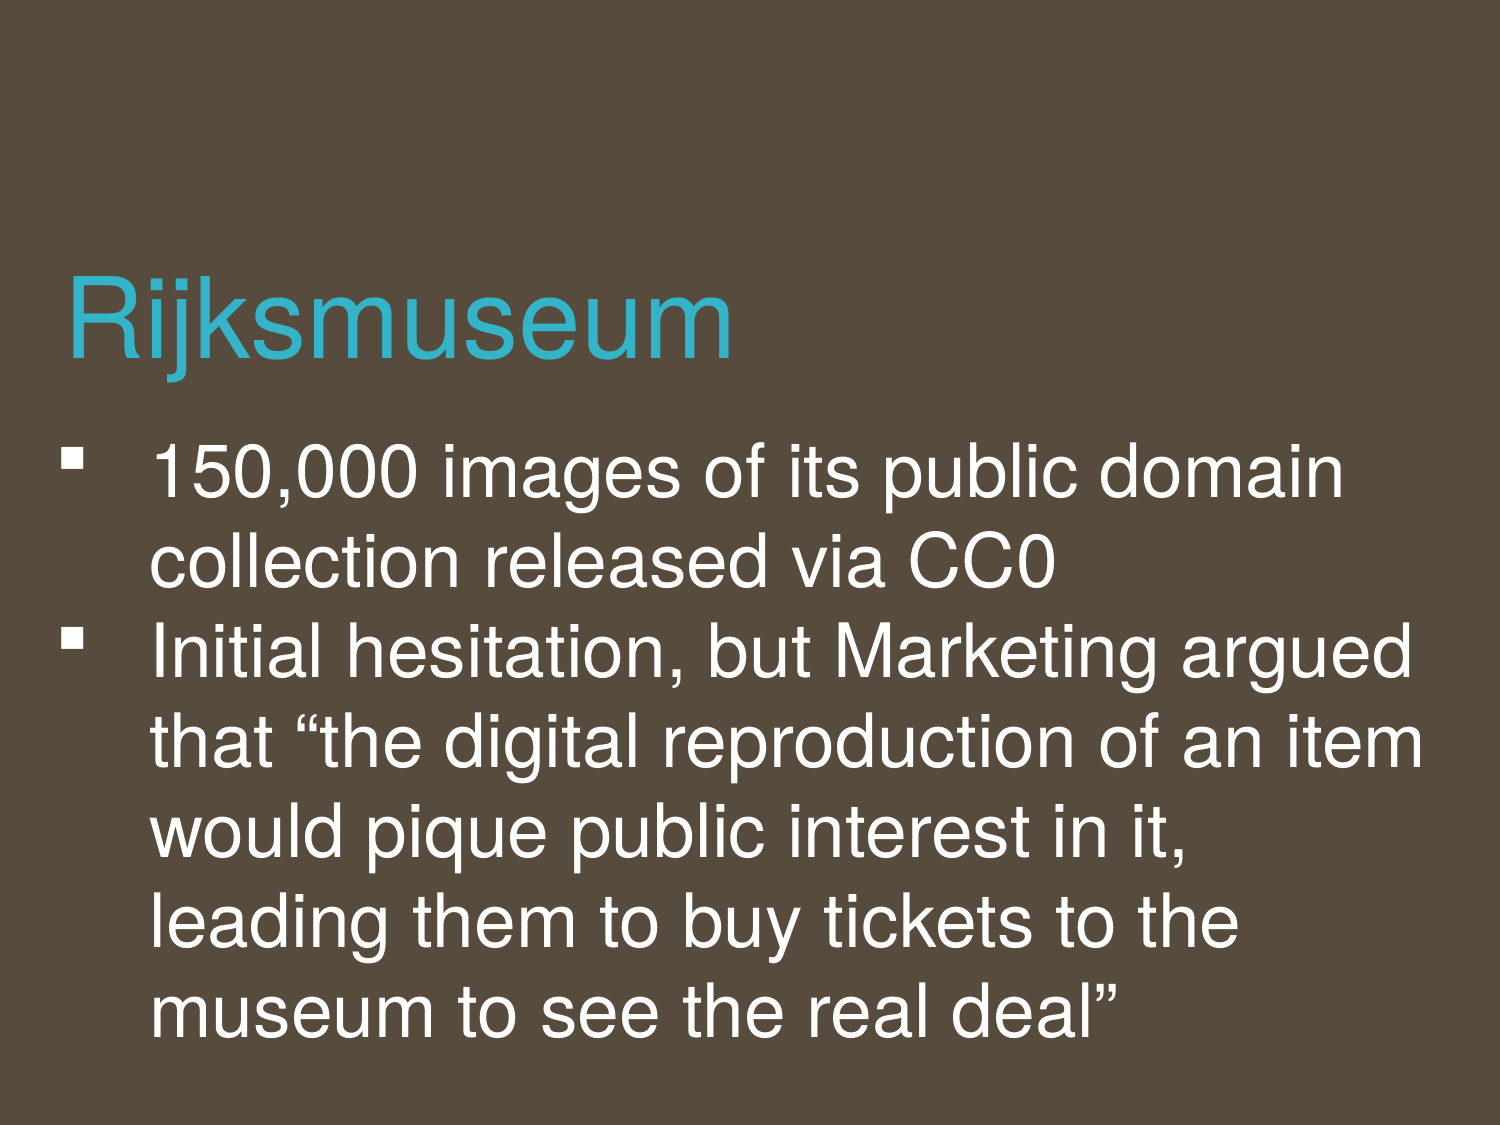

Rijksmuseum
150,000 images of its public domain collection released via CC0
Initial hesitation, but Marketing argued that “the digital reproduction of an item would pique public interest in it, leading them to buy tickets to the museum to see the real deal”